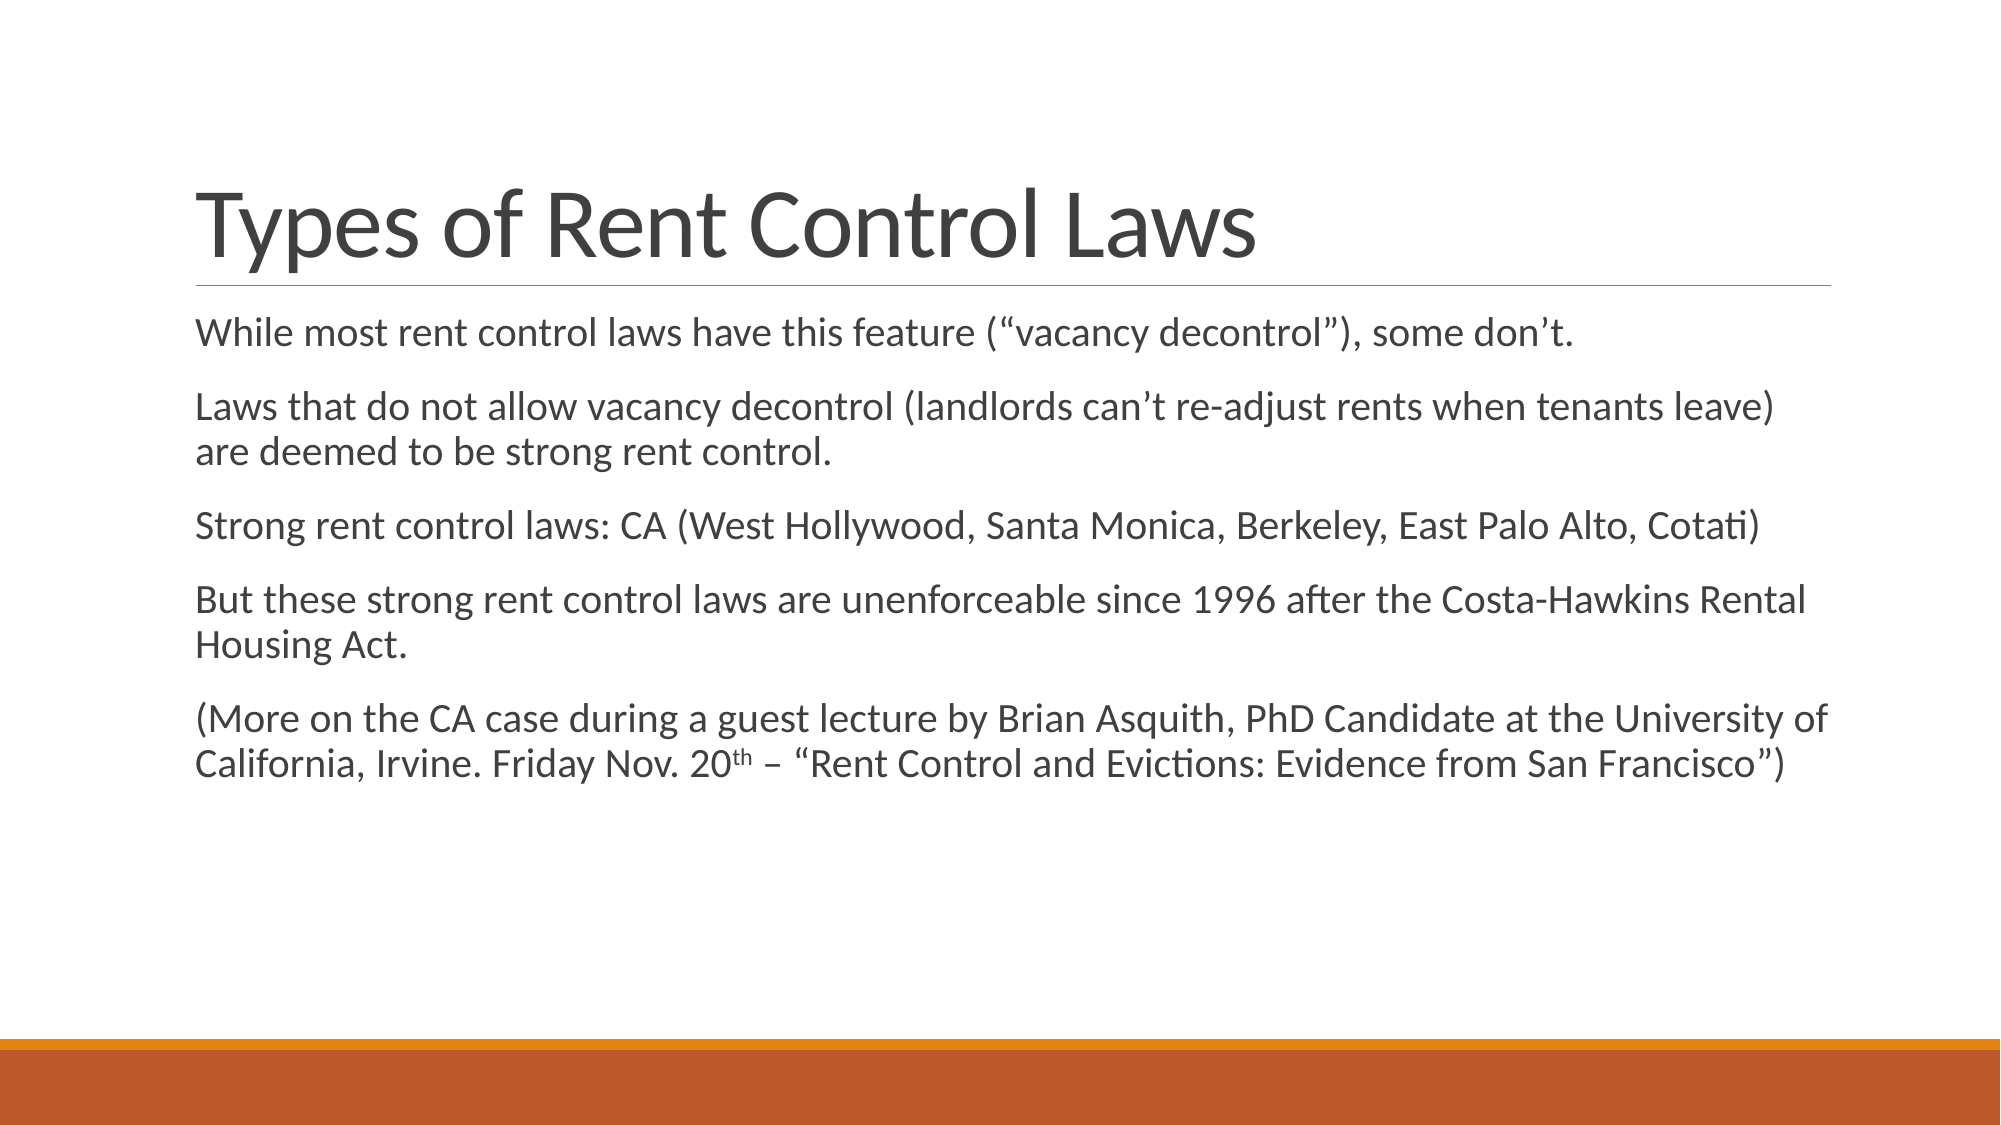

# Types of Rent Control Laws
While most rent control laws have this feature (“vacancy decontrol”), some don’t.
Laws that do not allow vacancy decontrol (landlords can’t re-adjust rents when tenants leave) are deemed to be strong rent control.
Strong rent control laws: CA (West Hollywood, Santa Monica, Berkeley, East Palo Alto, Cotati)
But these strong rent control laws are unenforceable since 1996 after the Costa-Hawkins Rental Housing Act.
(More on the CA case during a guest lecture by Brian Asquith, PhD Candidate at the University of California, Irvine. Friday Nov. 20th – “Rent Control and Evictions: Evidence from San Francisco”)